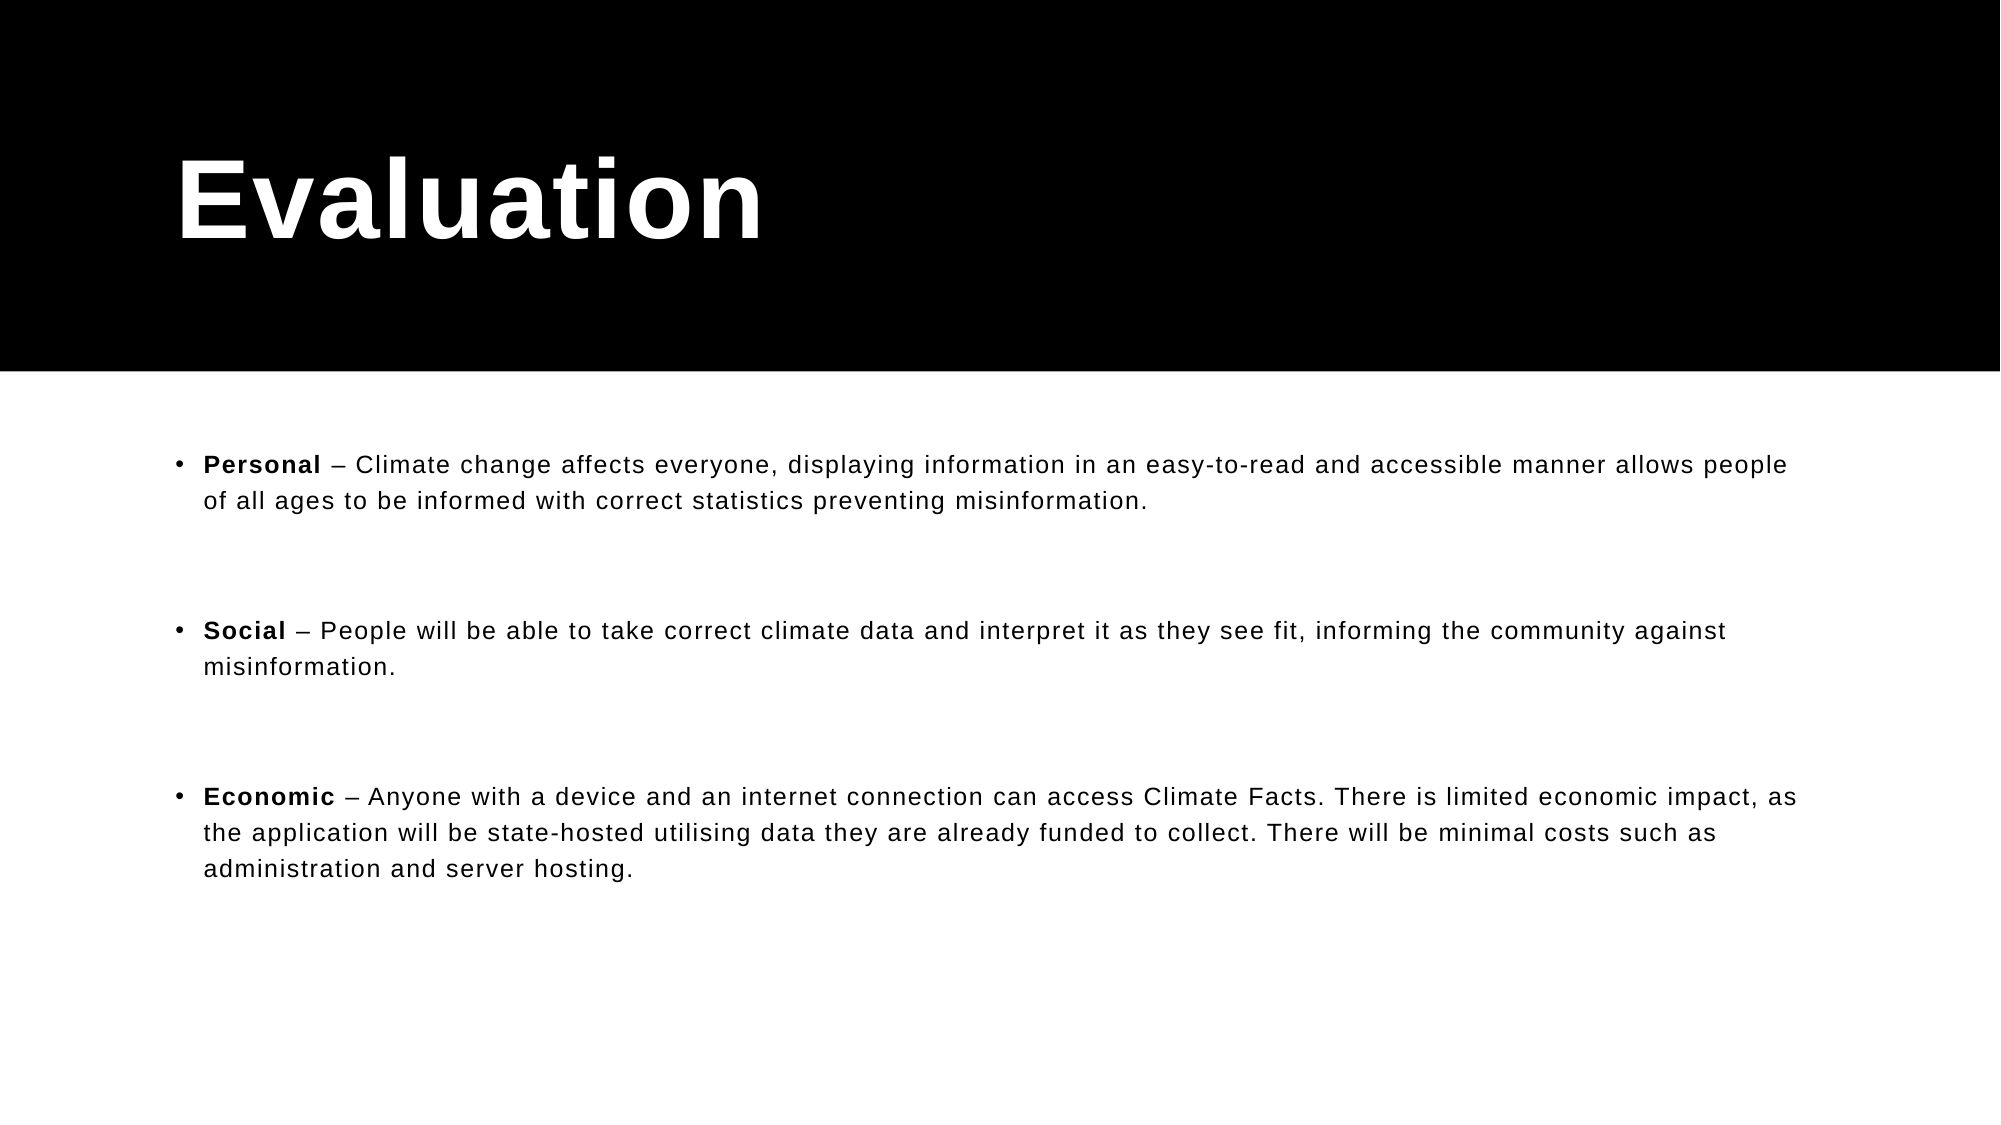

# Evaluation
Personal – Climate change affects everyone, displaying information in an easy-to-read and accessible manner allows people of all ages to be informed with correct statistics preventing misinformation.

Social – People will be able to take correct climate data and interpret it as they see fit, informing the community against misinformation.

Economic – Anyone with a device and an internet connection can access Climate Facts. There is limited economic impact, as the application will be state-hosted utilising data they are already funded to collect. There will be minimal costs such as administration and server hosting.